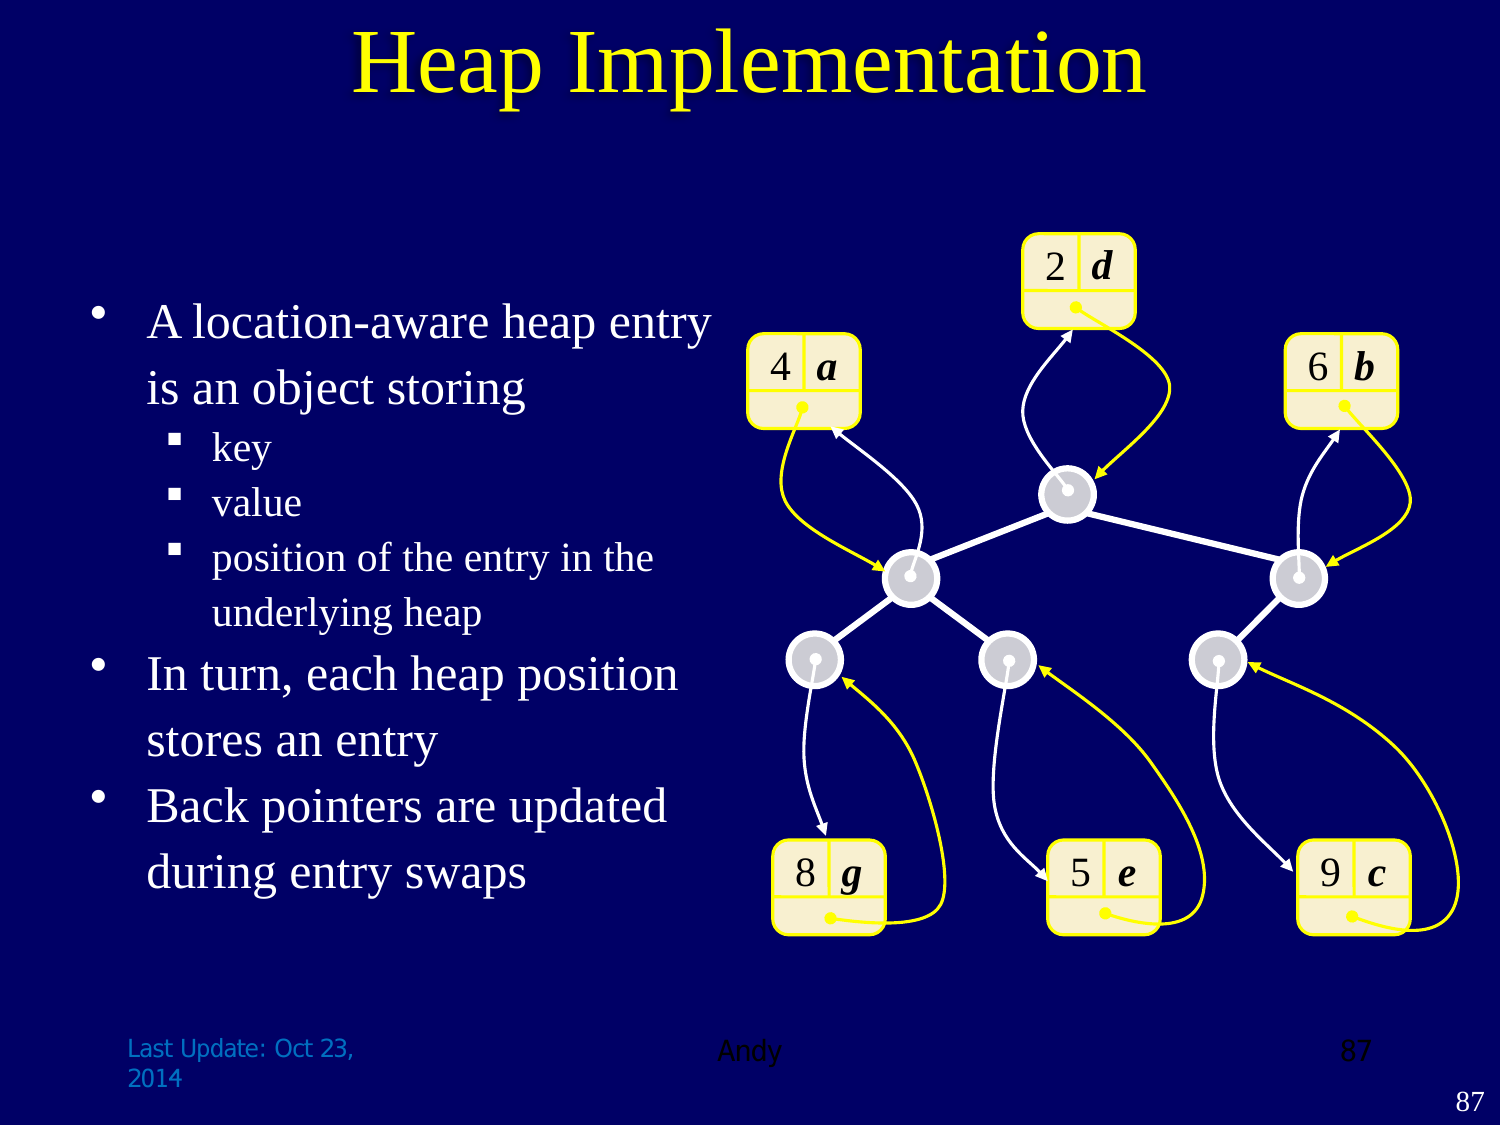

# Heap Implementation
d
2

a
b
4
6

g
e
c
8
5
9

A location-aware heap entry is an object storing
key
value
position of the entry in the underlying heap
In turn, each heap position stores an entry
Back pointers are updated during entry swaps
Last Update: Oct 23, 2014
Andy
87